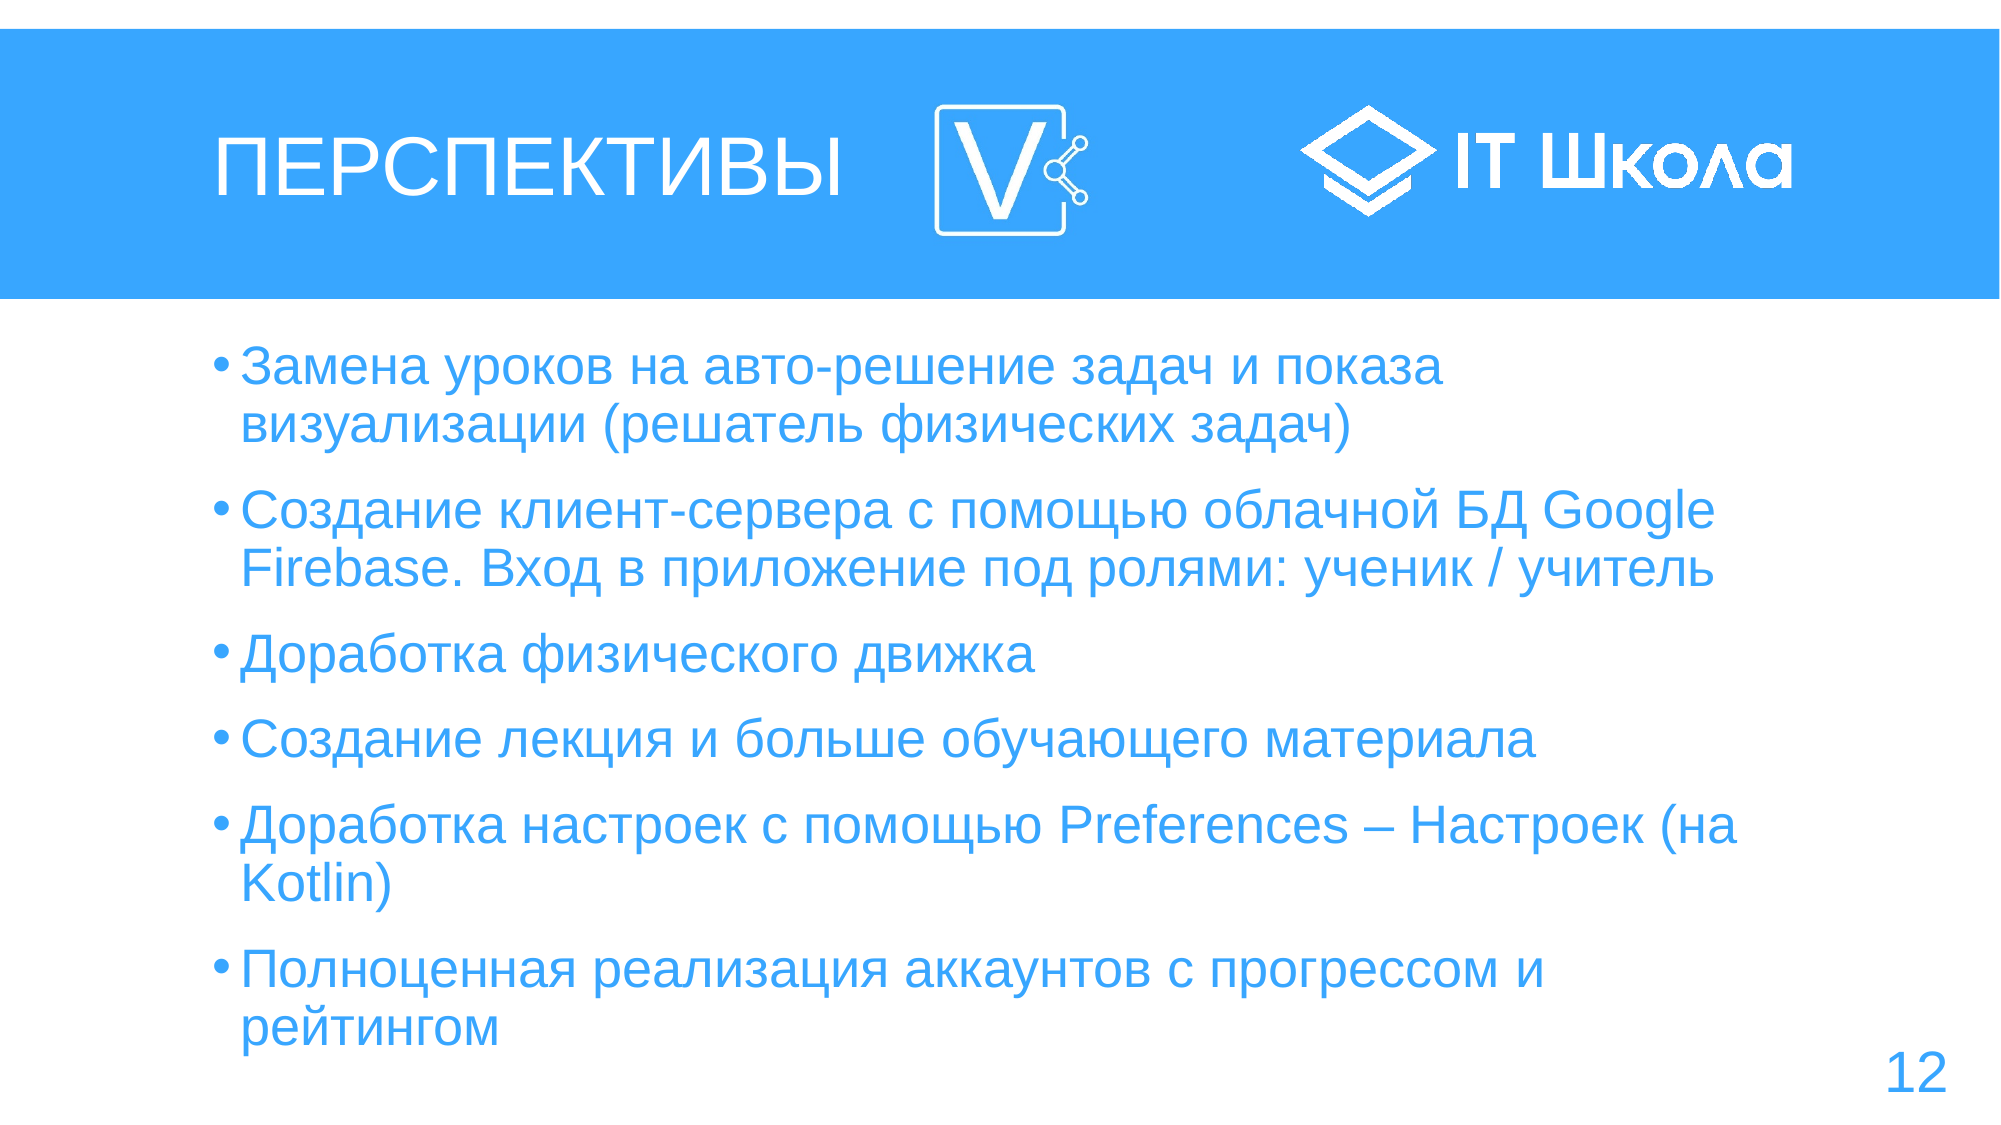

# Перспективы
Замена уроков на авто-решение задач и показа визуализации (решатель физических задач)
Создание клиент-сервера с помощью облачной БД Google Firebase. Вход в приложение под ролями: ученик / учитель
Доработка физического движка
Создание лекция и больше обучающего материала
Доработка настроек с помощью Preferences – Настроек (на Kotlin)
Полноценная реализация аккаунтов с прогрессом и рейтингом

12